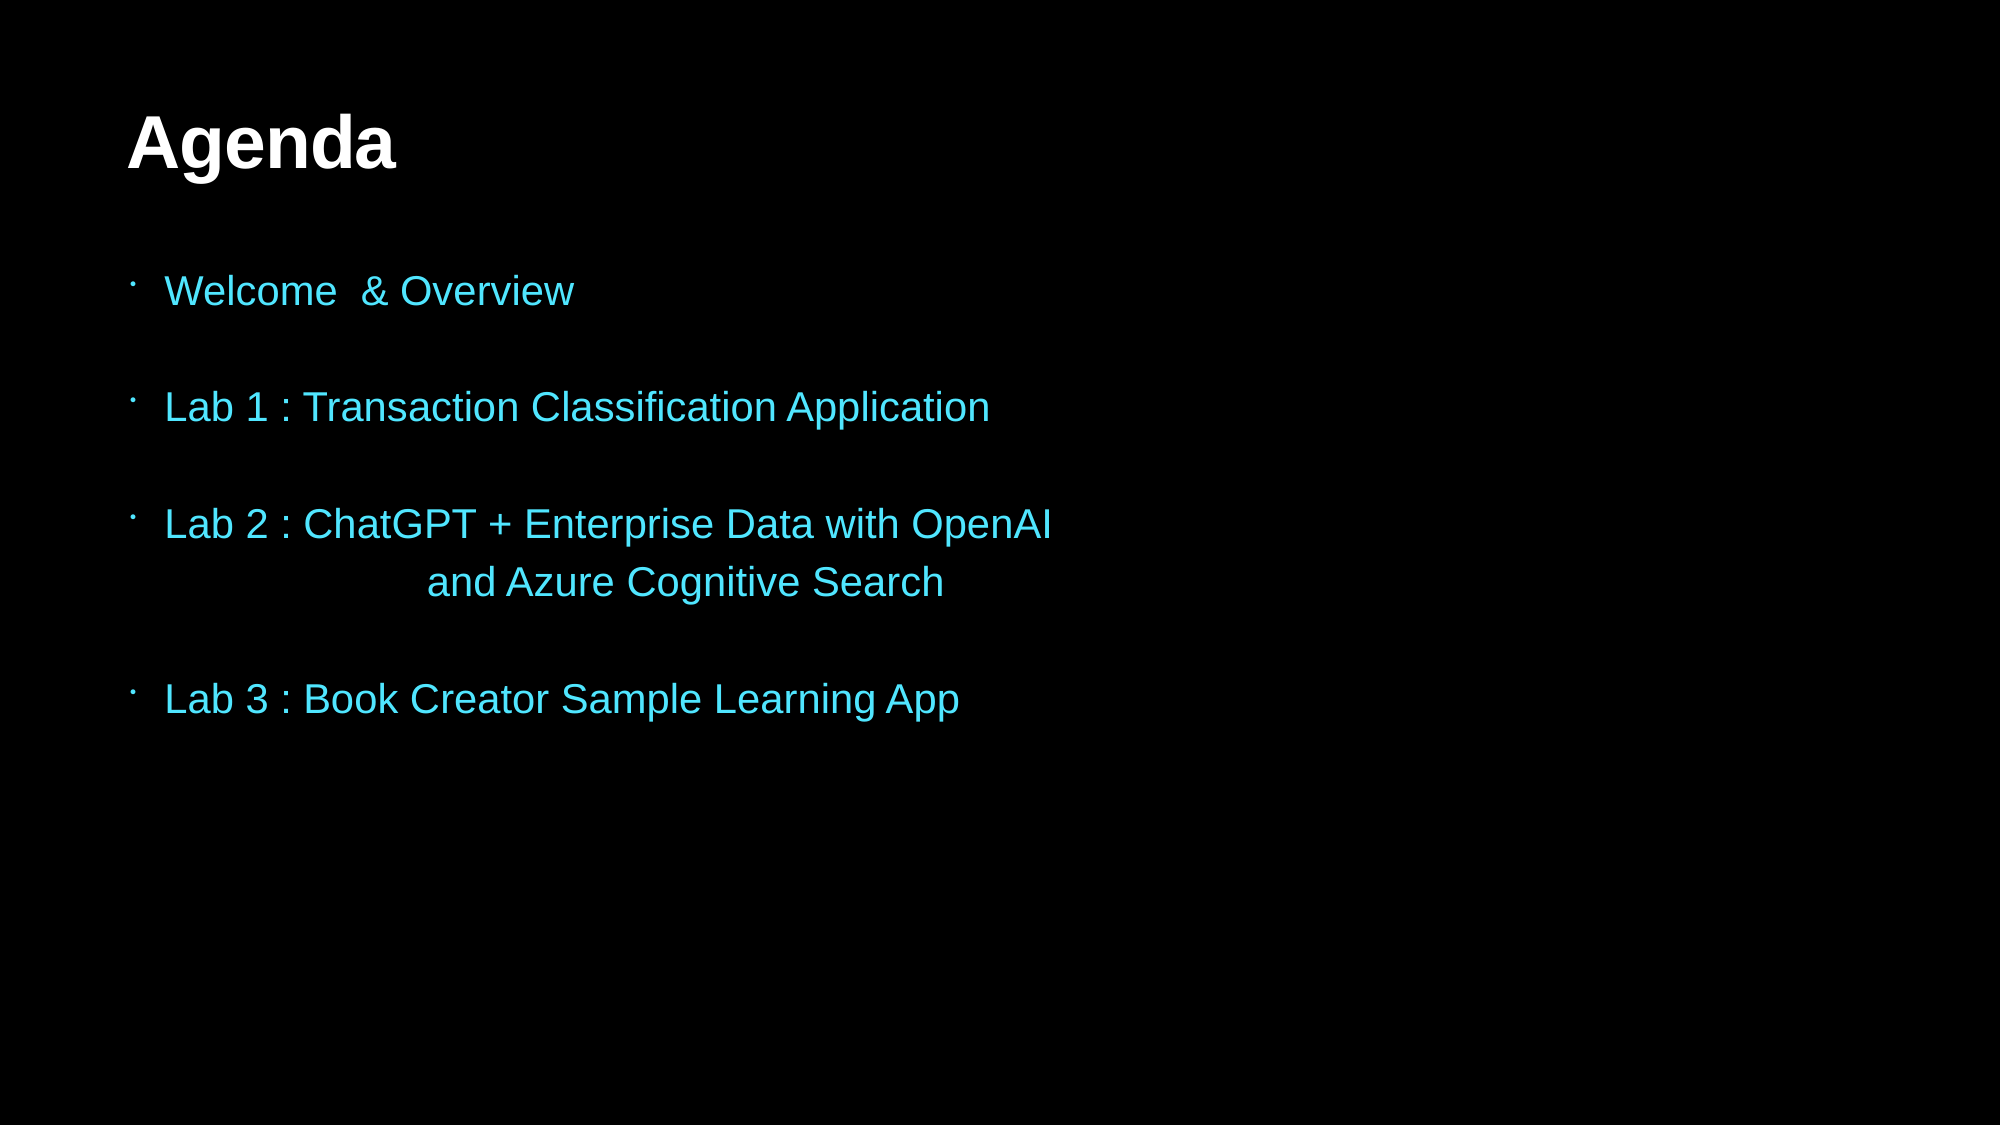

# Agenda
Welcome  & Overview

Lab 1 : Transaction Classification Application

Lab 2 : ChatGPT + Enterprise Data with OpenAI
		and Azure Cognitive Search

Lab 3 : Book Creator Sample Learning App